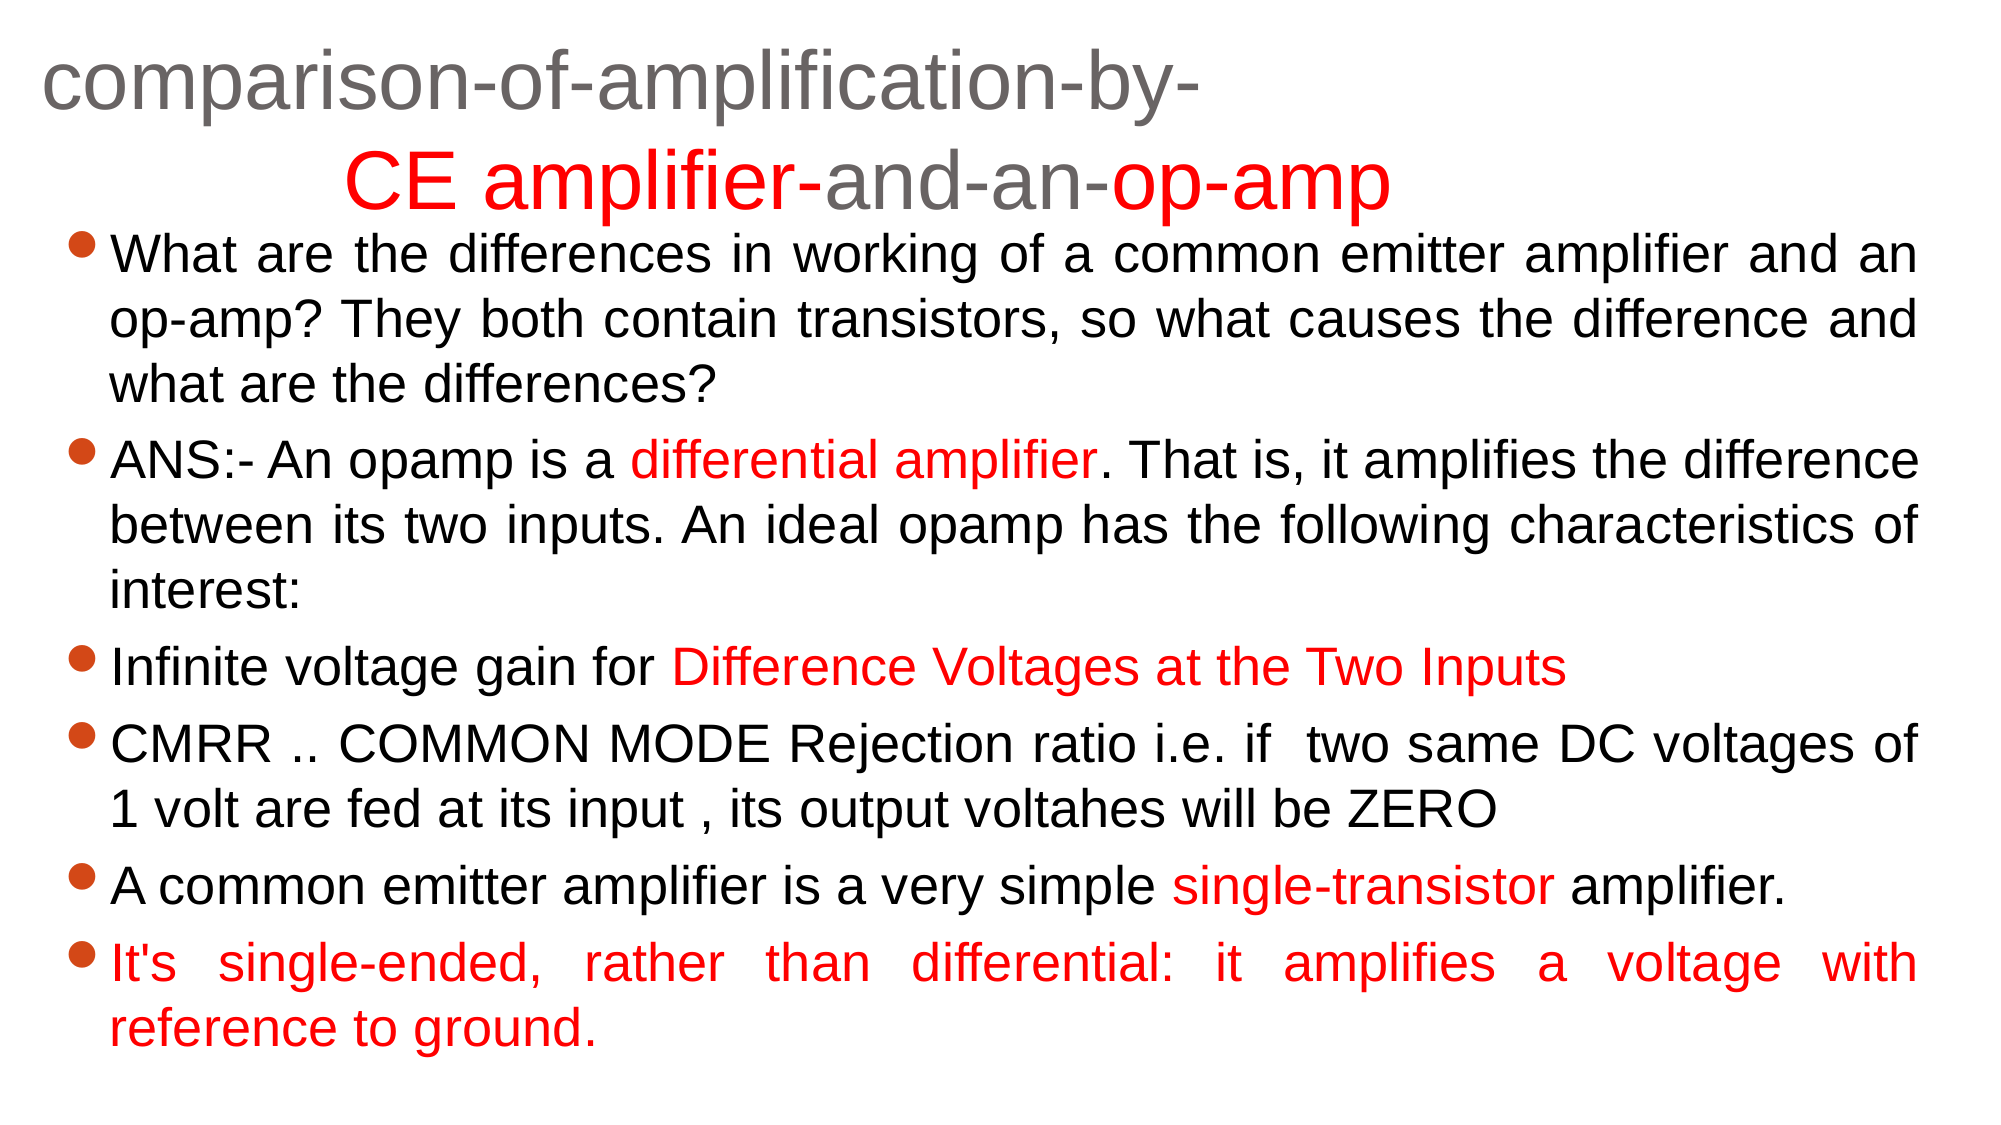

# comparison-of-amplification-by- CE amplifier-and-an-op-amp
What are the differences in working of a common emitter amplifier and an op-amp? They both contain transistors, so what causes the difference and what are the differences?
ANS:- An opamp is a differential amplifier. That is, it amplifies the difference between its two inputs. An ideal opamp has the following characteristics of interest:
Infinite voltage gain for Difference Voltages at the Two Inputs
CMRR .. COMMON MODE Rejection ratio i.e. if  two same DC voltages of 1 volt are fed at its input , its output voltahes will be ZERO
A common emitter amplifier is a very simple single-transistor amplifier.
It's single-ended, rather than differential: it amplifies a voltage with reference to ground.